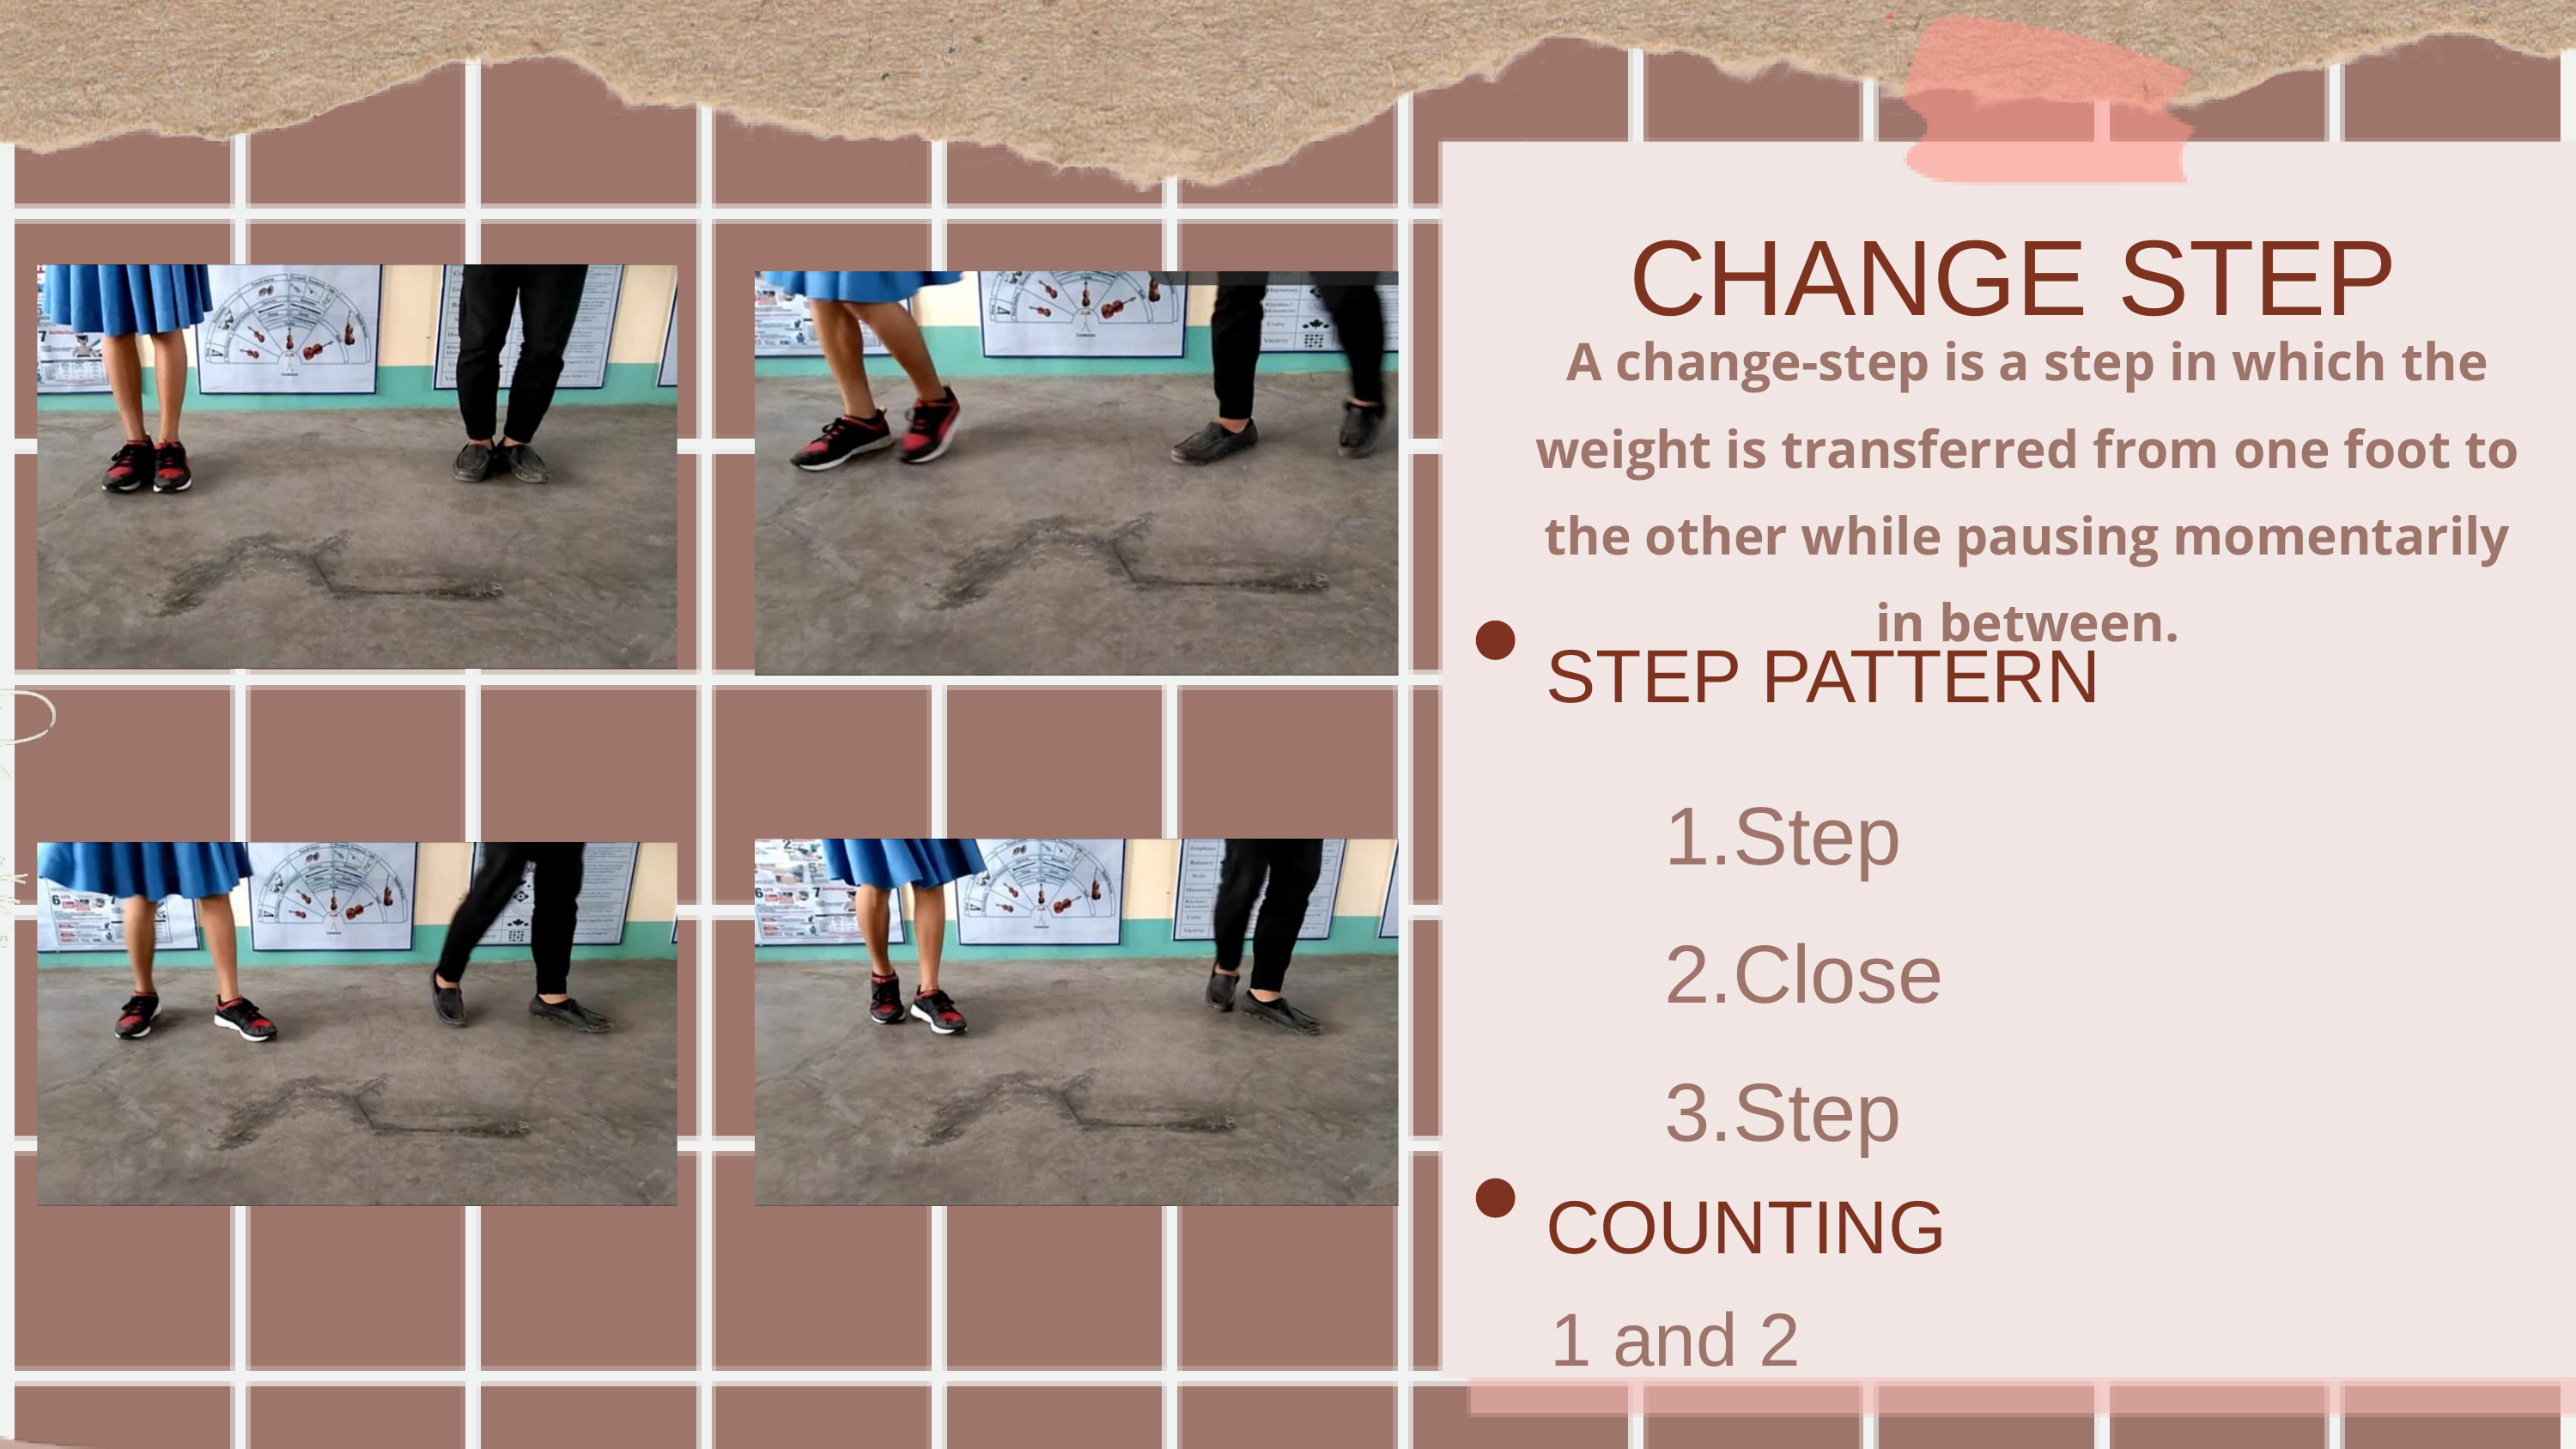

CHANGE STEP

A change-step is a step in which the weight is transferred from one foot to the other while pausing momentarily in between.

STEP PATTERN

1.Step
2.Close
3.Step

COUNTING

1 and 2